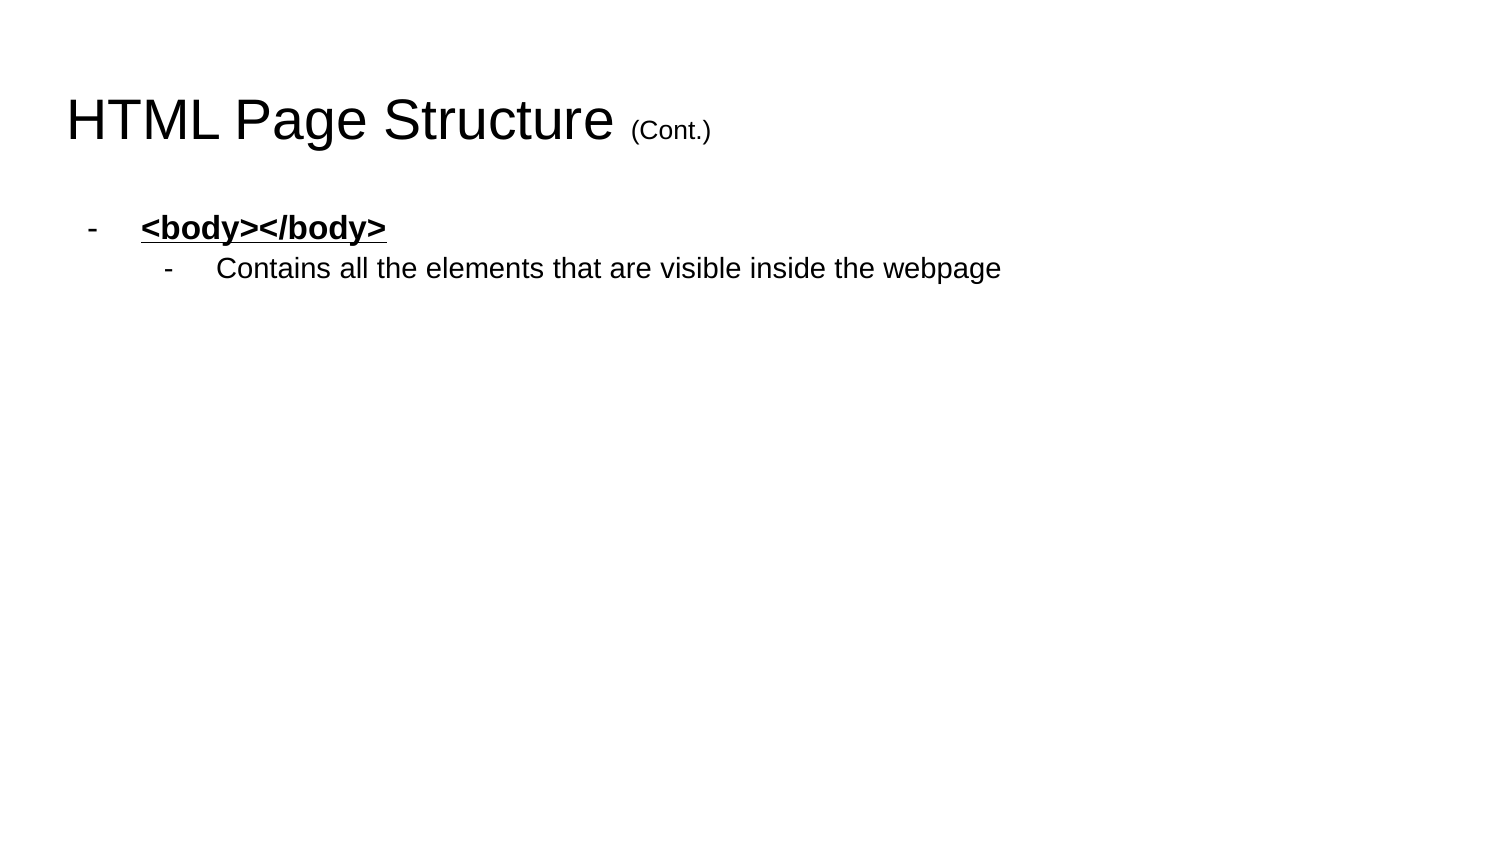

# HTML Page Structure (Cont.)
<body></body>
Contains all the elements that are visible inside the webpage